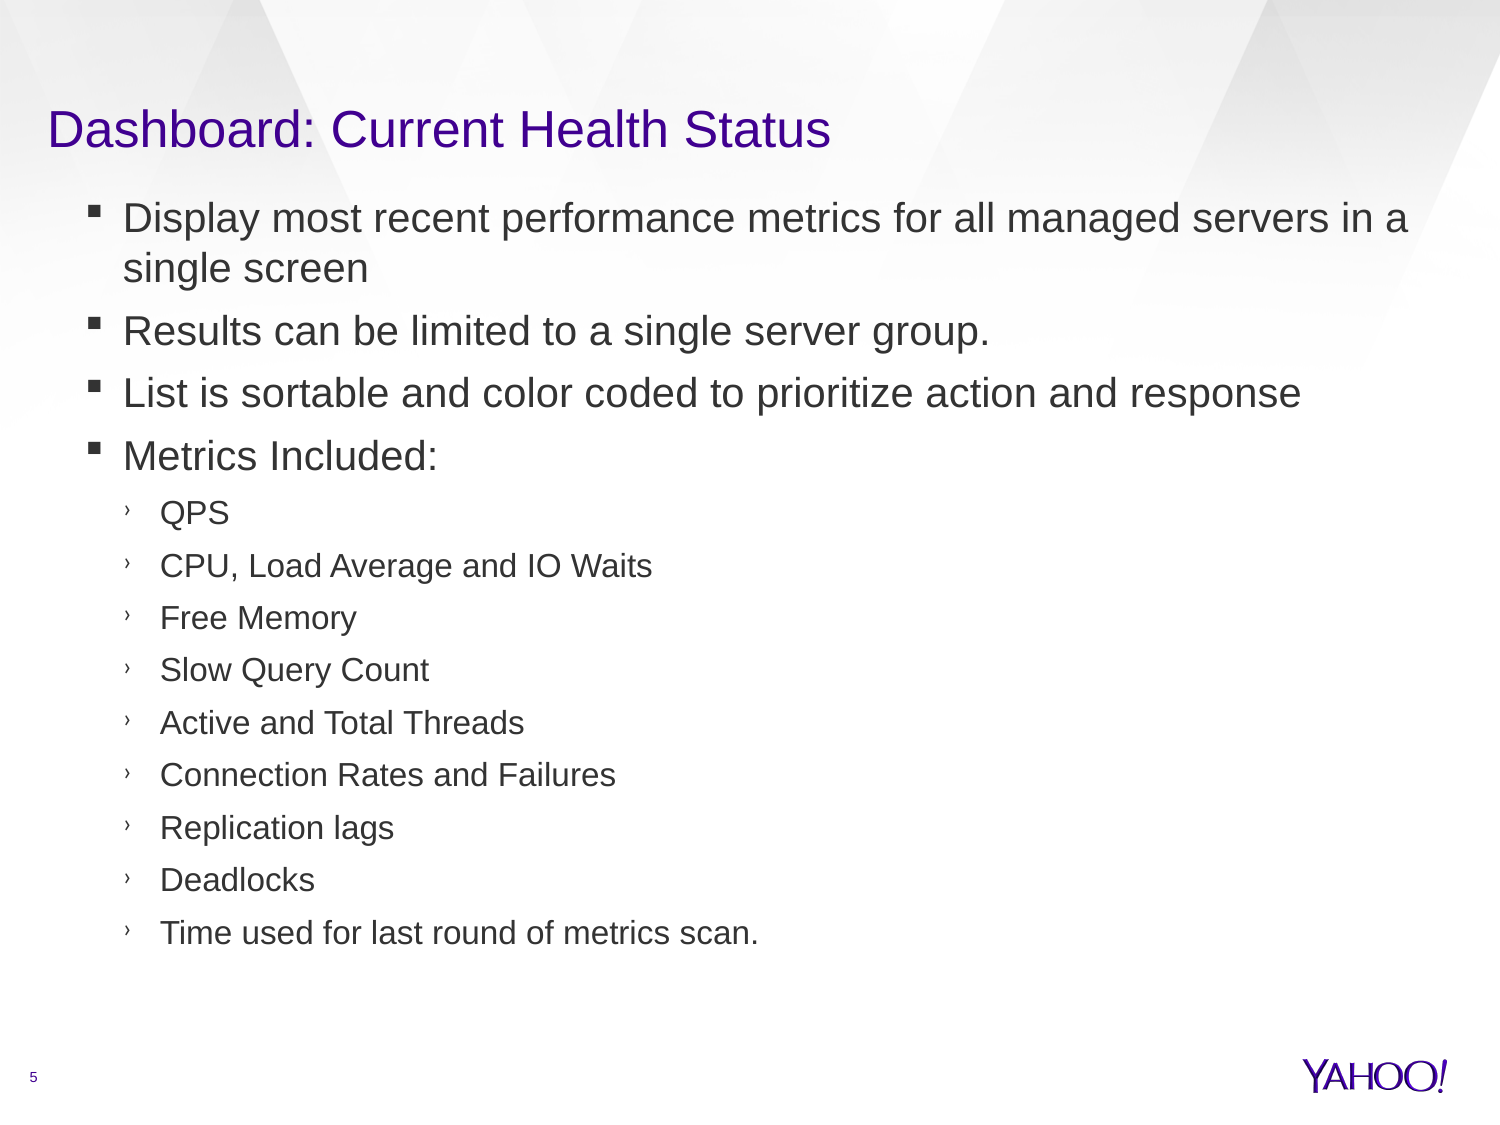

# Dashboard: Current Health Status
Display most recent performance metrics for all managed servers in a single screen
Results can be limited to a single server group.
List is sortable and color coded to prioritize action and response
Metrics Included:
QPS
CPU, Load Average and IO Waits
Free Memory
Slow Query Count
Active and Total Threads
Connection Rates and Failures
Replication lags
Deadlocks
Time used for last round of metrics scan.

5